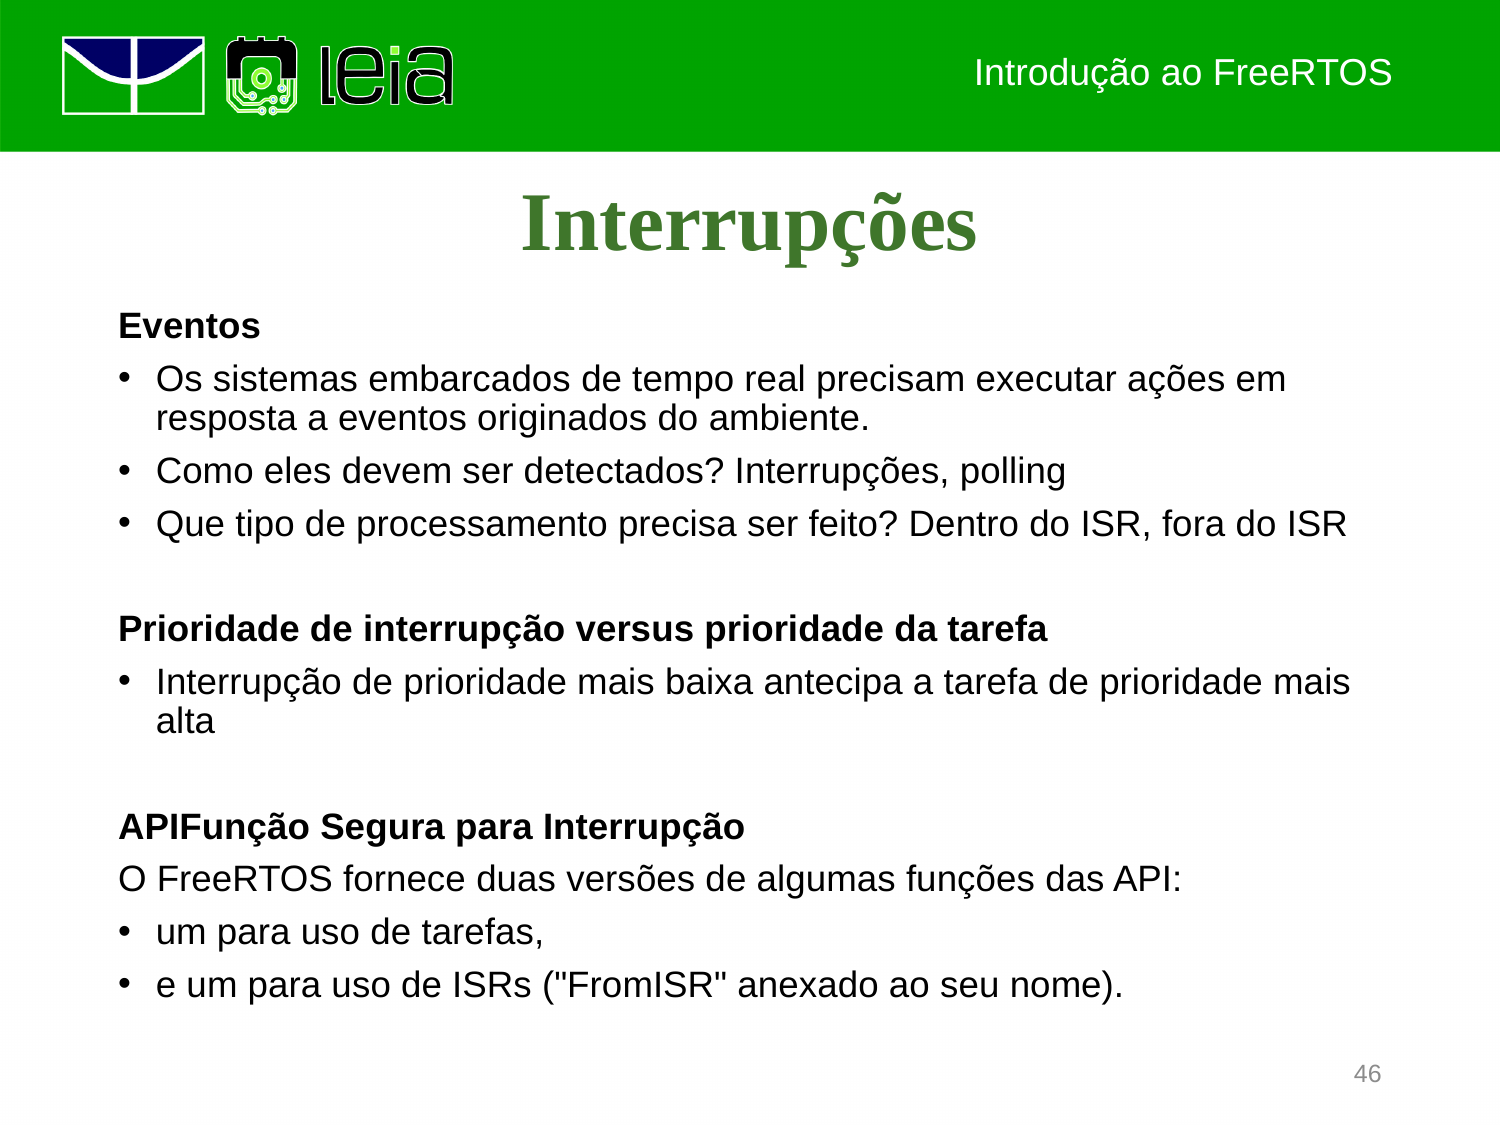

Introdução ao FreeRTOS
# Interrupções
Eventos
Os sistemas embarcados de tempo real precisam executar ações em resposta a eventos originados do ambiente.
Como eles devem ser detectados? Interrupções, polling
Que tipo de processamento precisa ser feito? Dentro do ISR, fora do ISR

Prioridade de interrupção versus prioridade da tarefa
Interrupção de prioridade mais baixa antecipa a tarefa de prioridade mais alta

APIFunção Segura para Interrupção
O FreeRTOS fornece duas versões de algumas funções das API:
um para uso de tarefas,
e um para uso de ISRs ("FromISR" anexado ao seu nome).

46